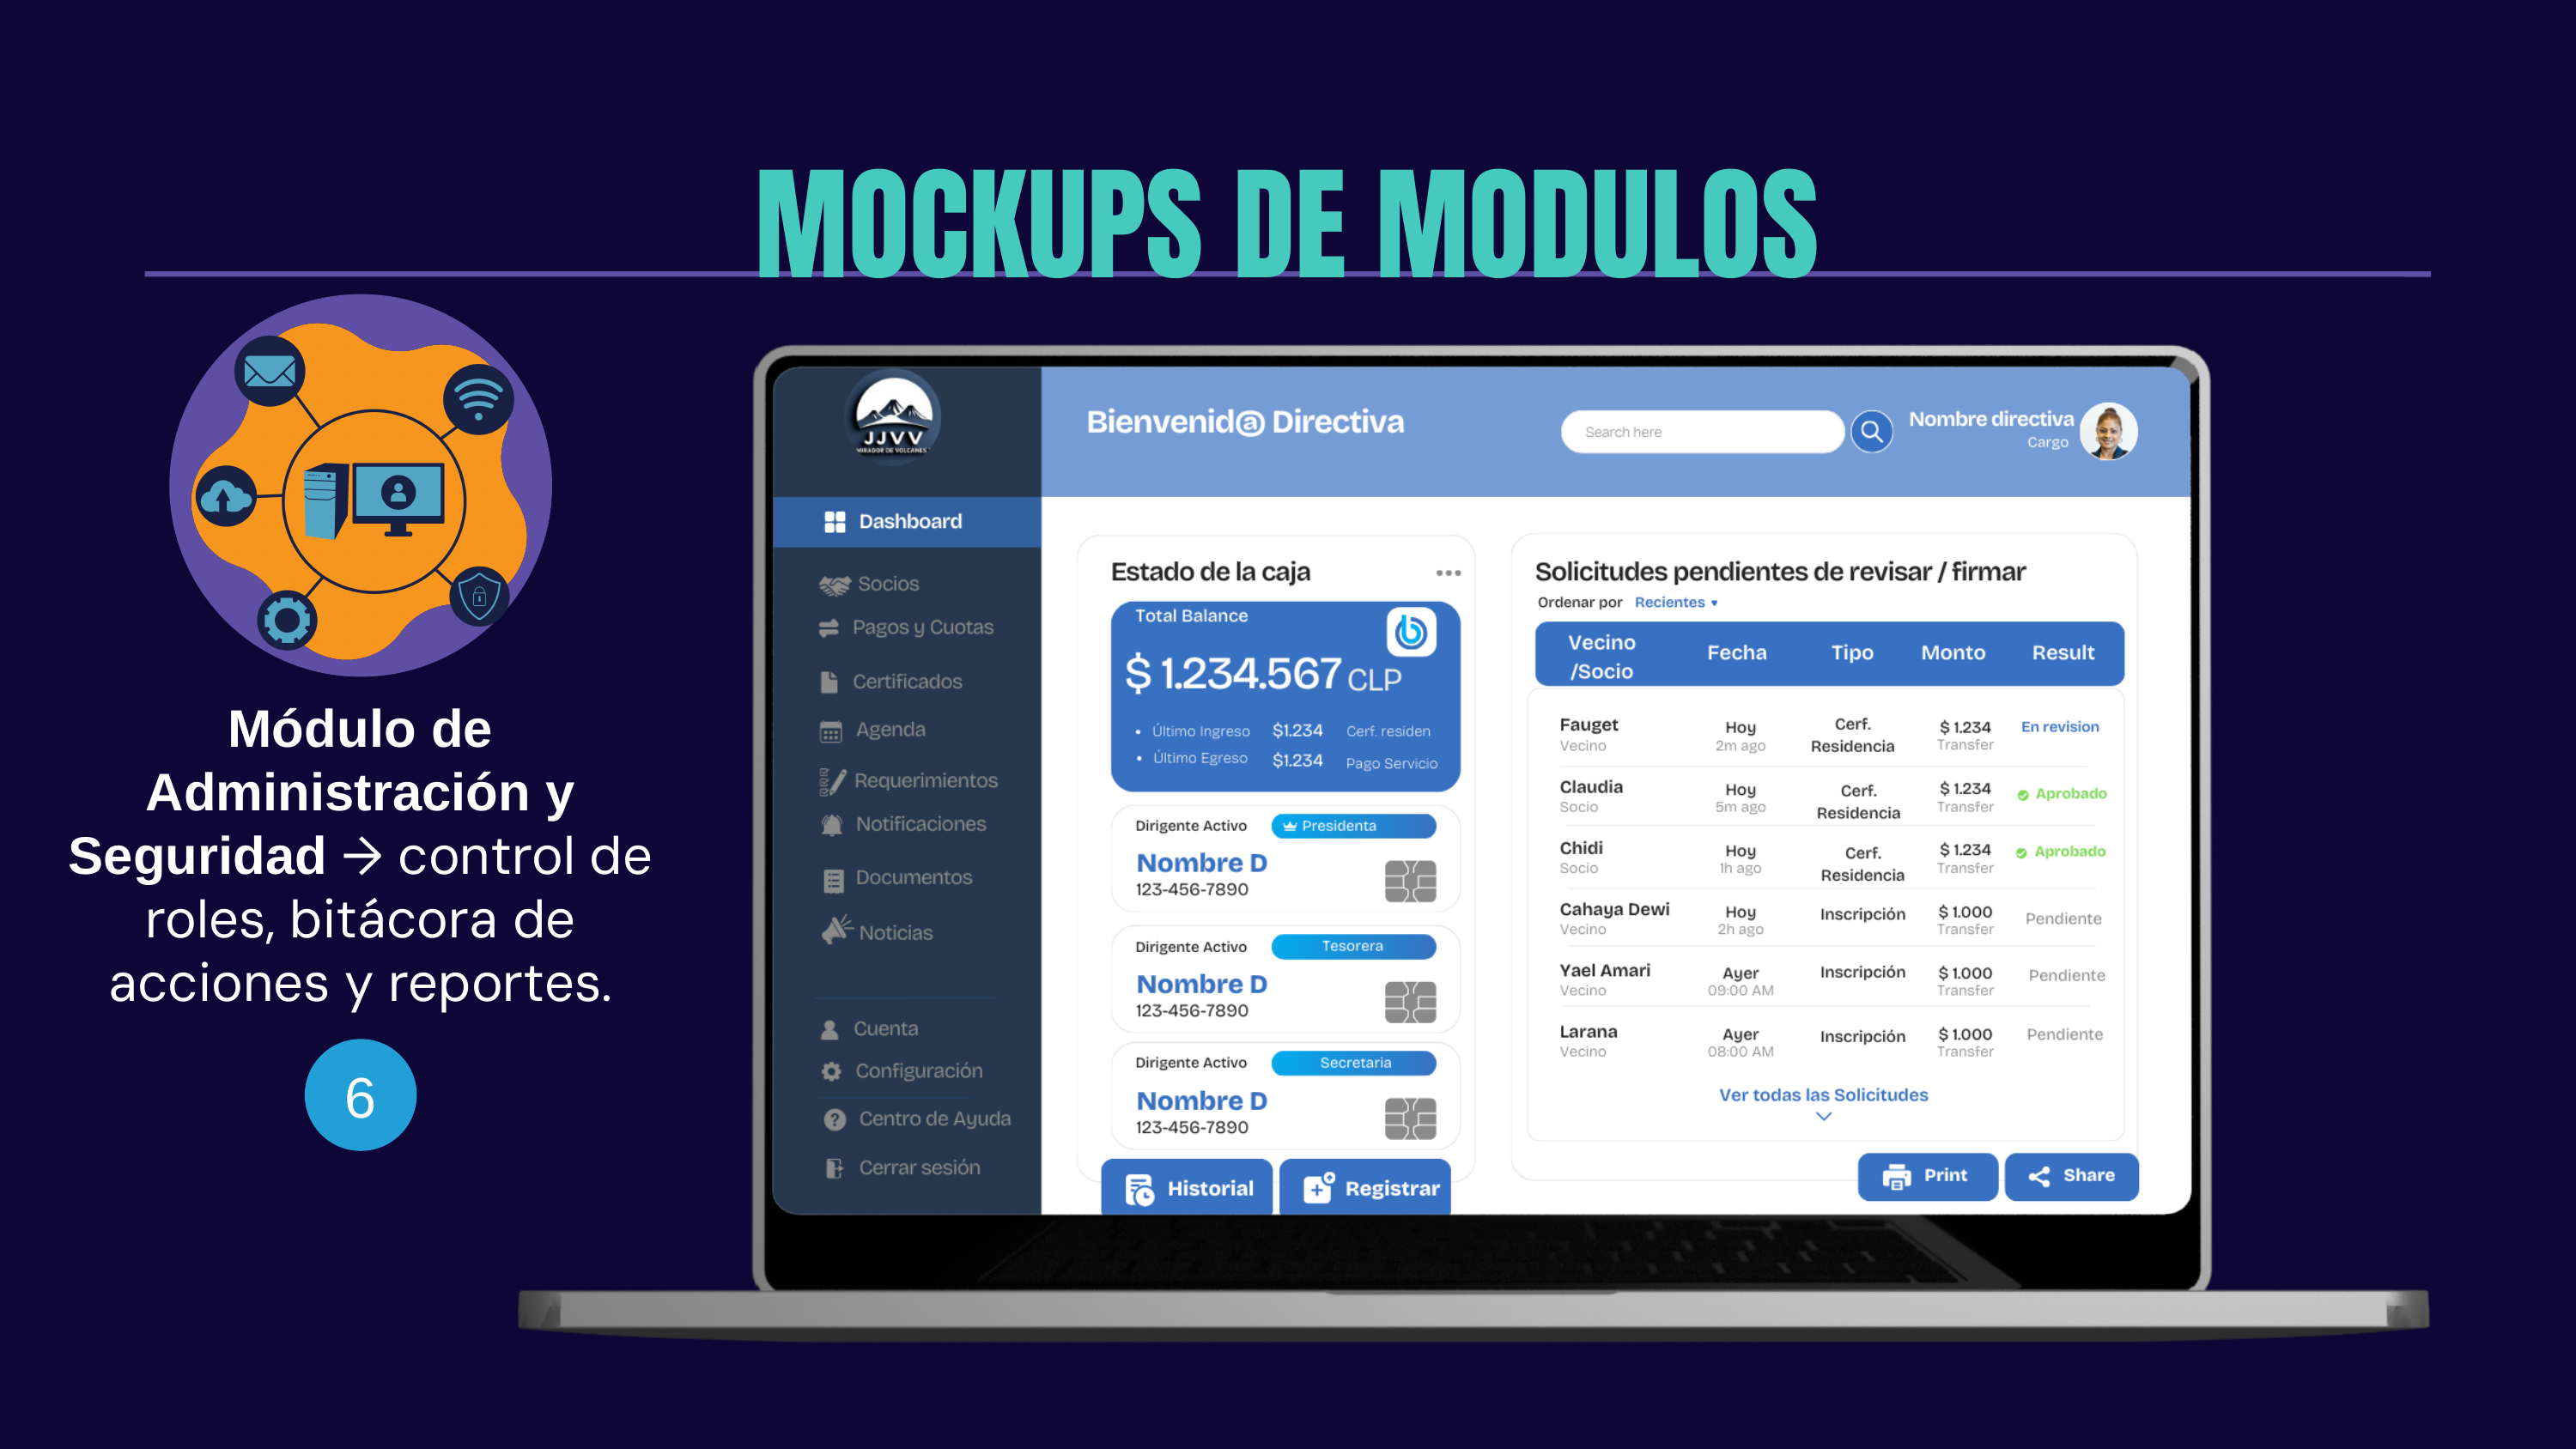

MOCKUPS DE MODULOS

Módulo de Administración y Seguridad → control de roles, bitácora de acciones y reportes.

6